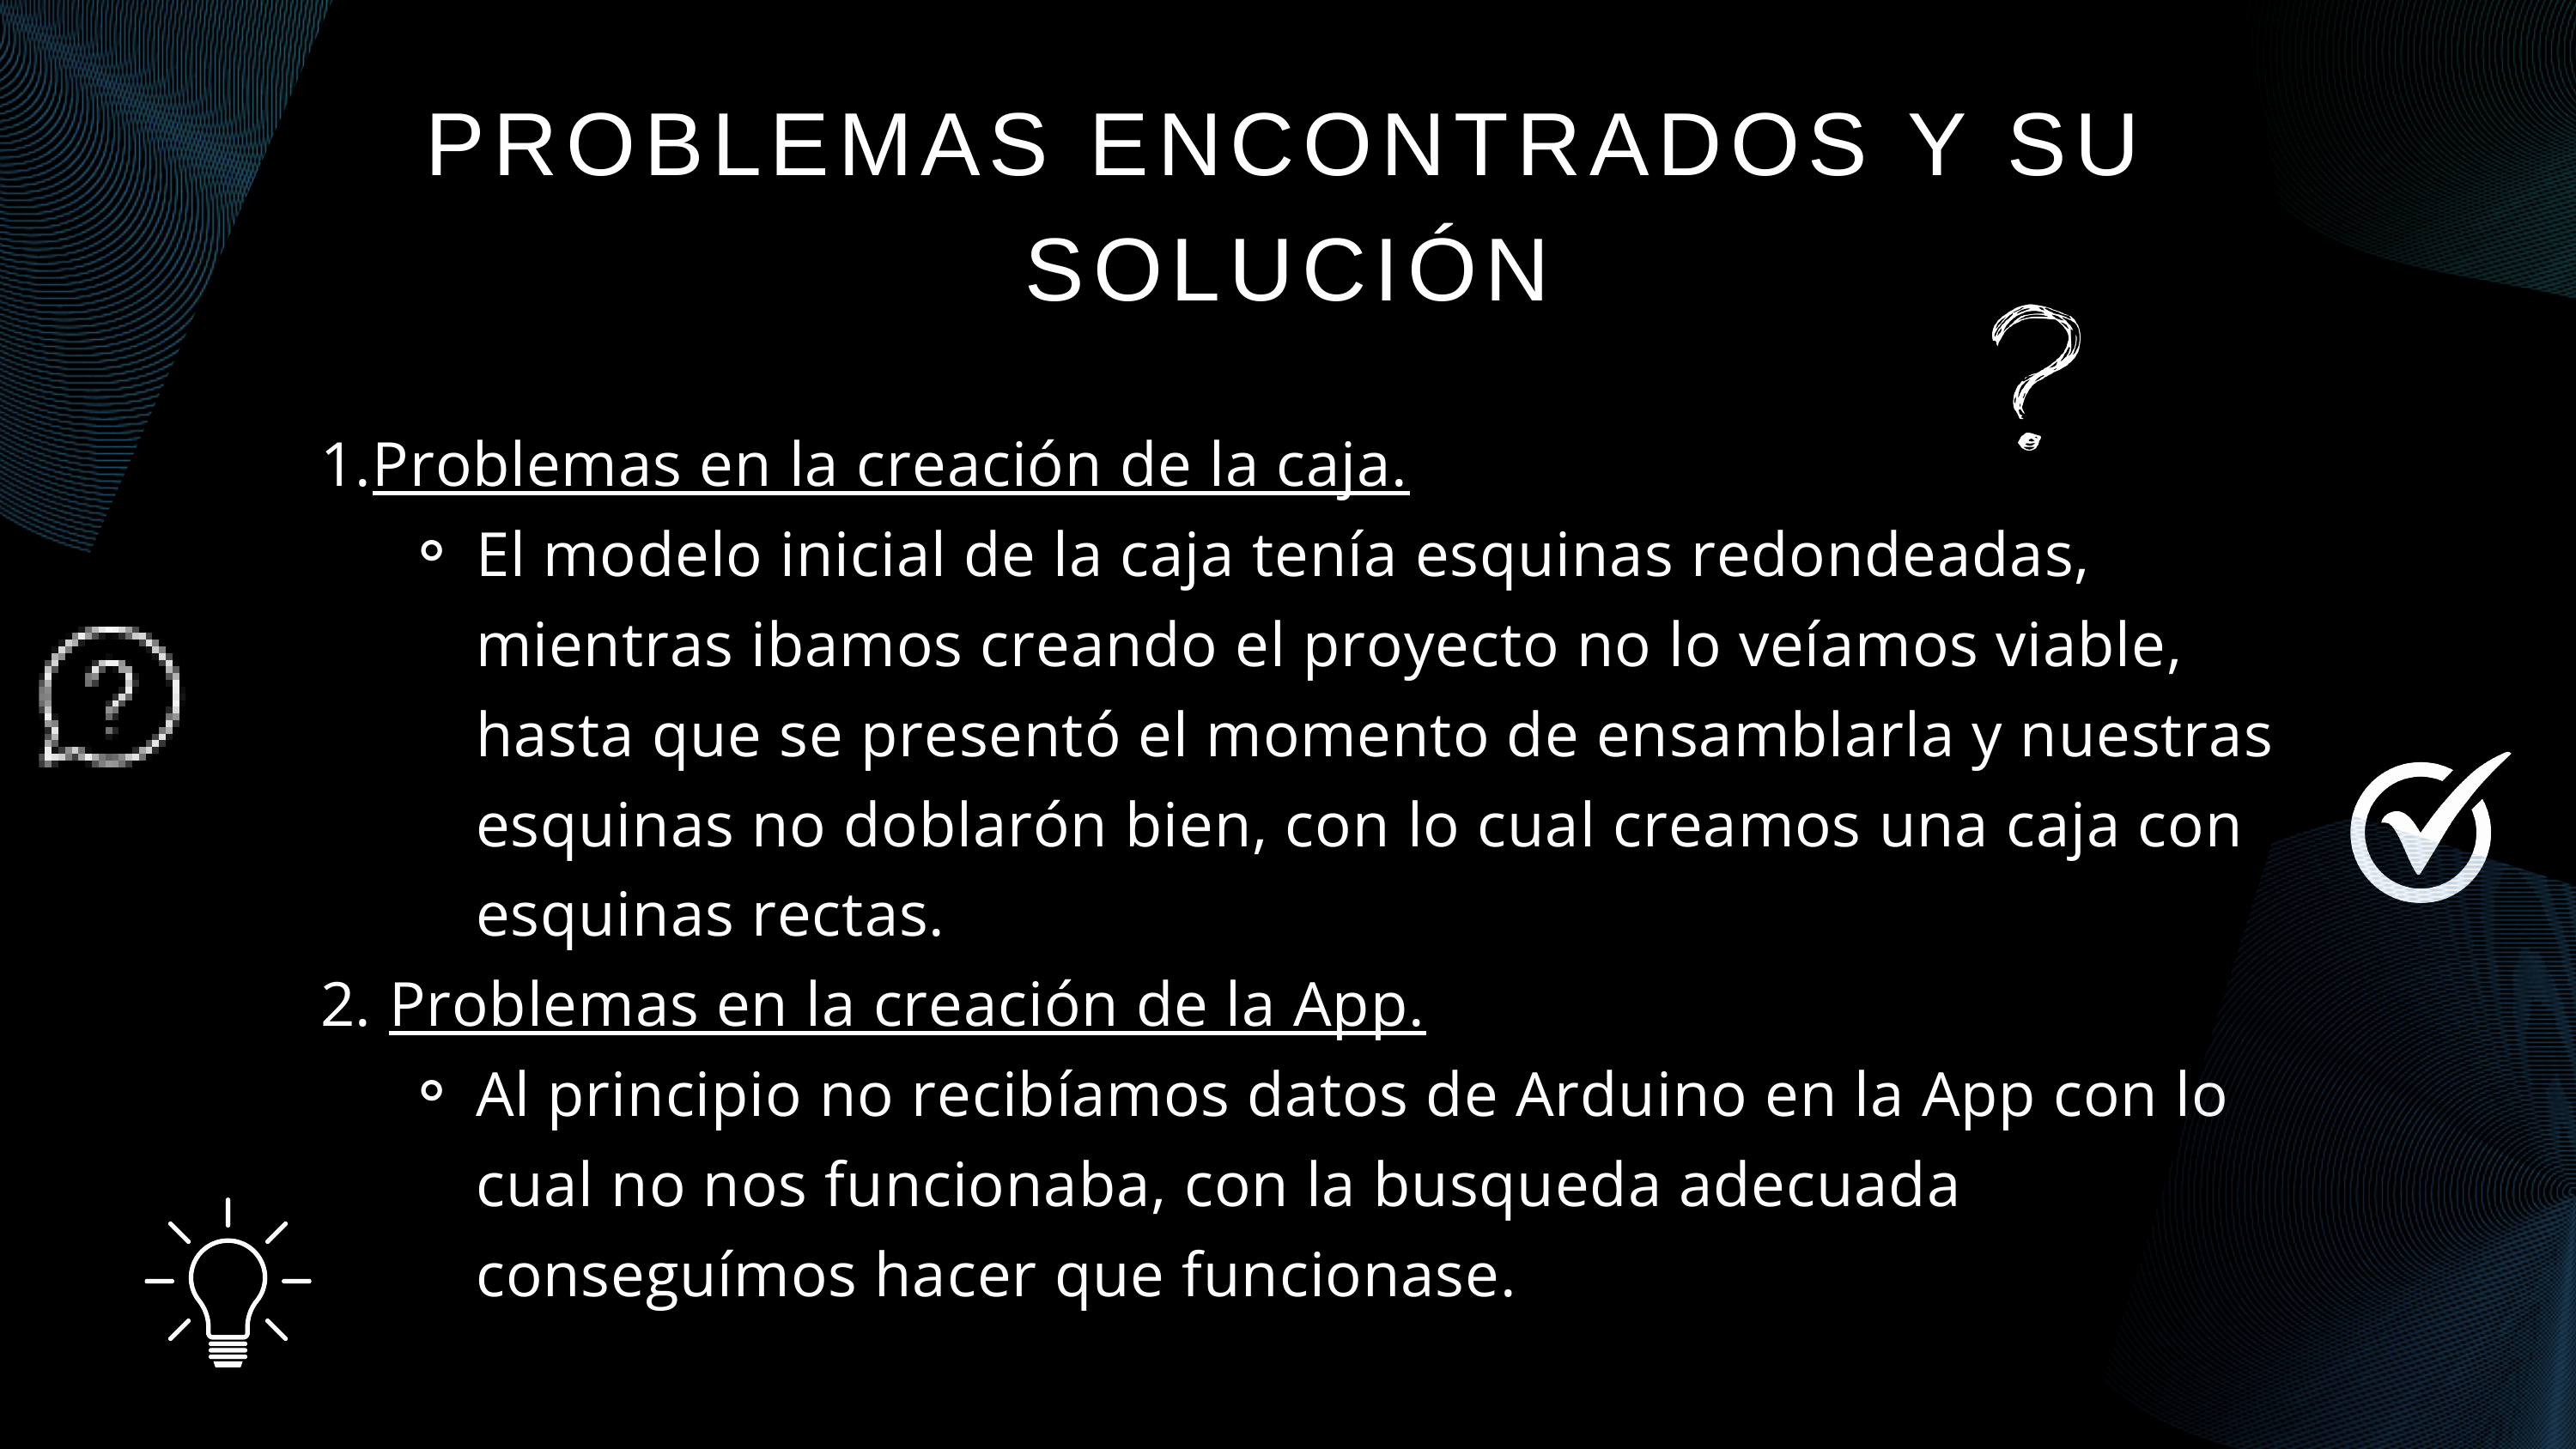

PROBLEMAS ENCONTRADOS Y SU SOLUCIÓN

Problemas en la creación de la caja.
El modelo inicial de la caja tenía esquinas redondeadas, mientras ibamos creando el proyecto no lo veíamos viable, hasta que se presentó el momento de ensamblarla y nuestras esquinas no doblarón bien, con lo cual creamos una caja con esquinas rectas.
 Problemas en la creación de la App.
Al principio no recibíamos datos de Arduino en la App con lo cual no nos funcionaba, con la busqueda adecuada conseguímos hacer que funcionase.